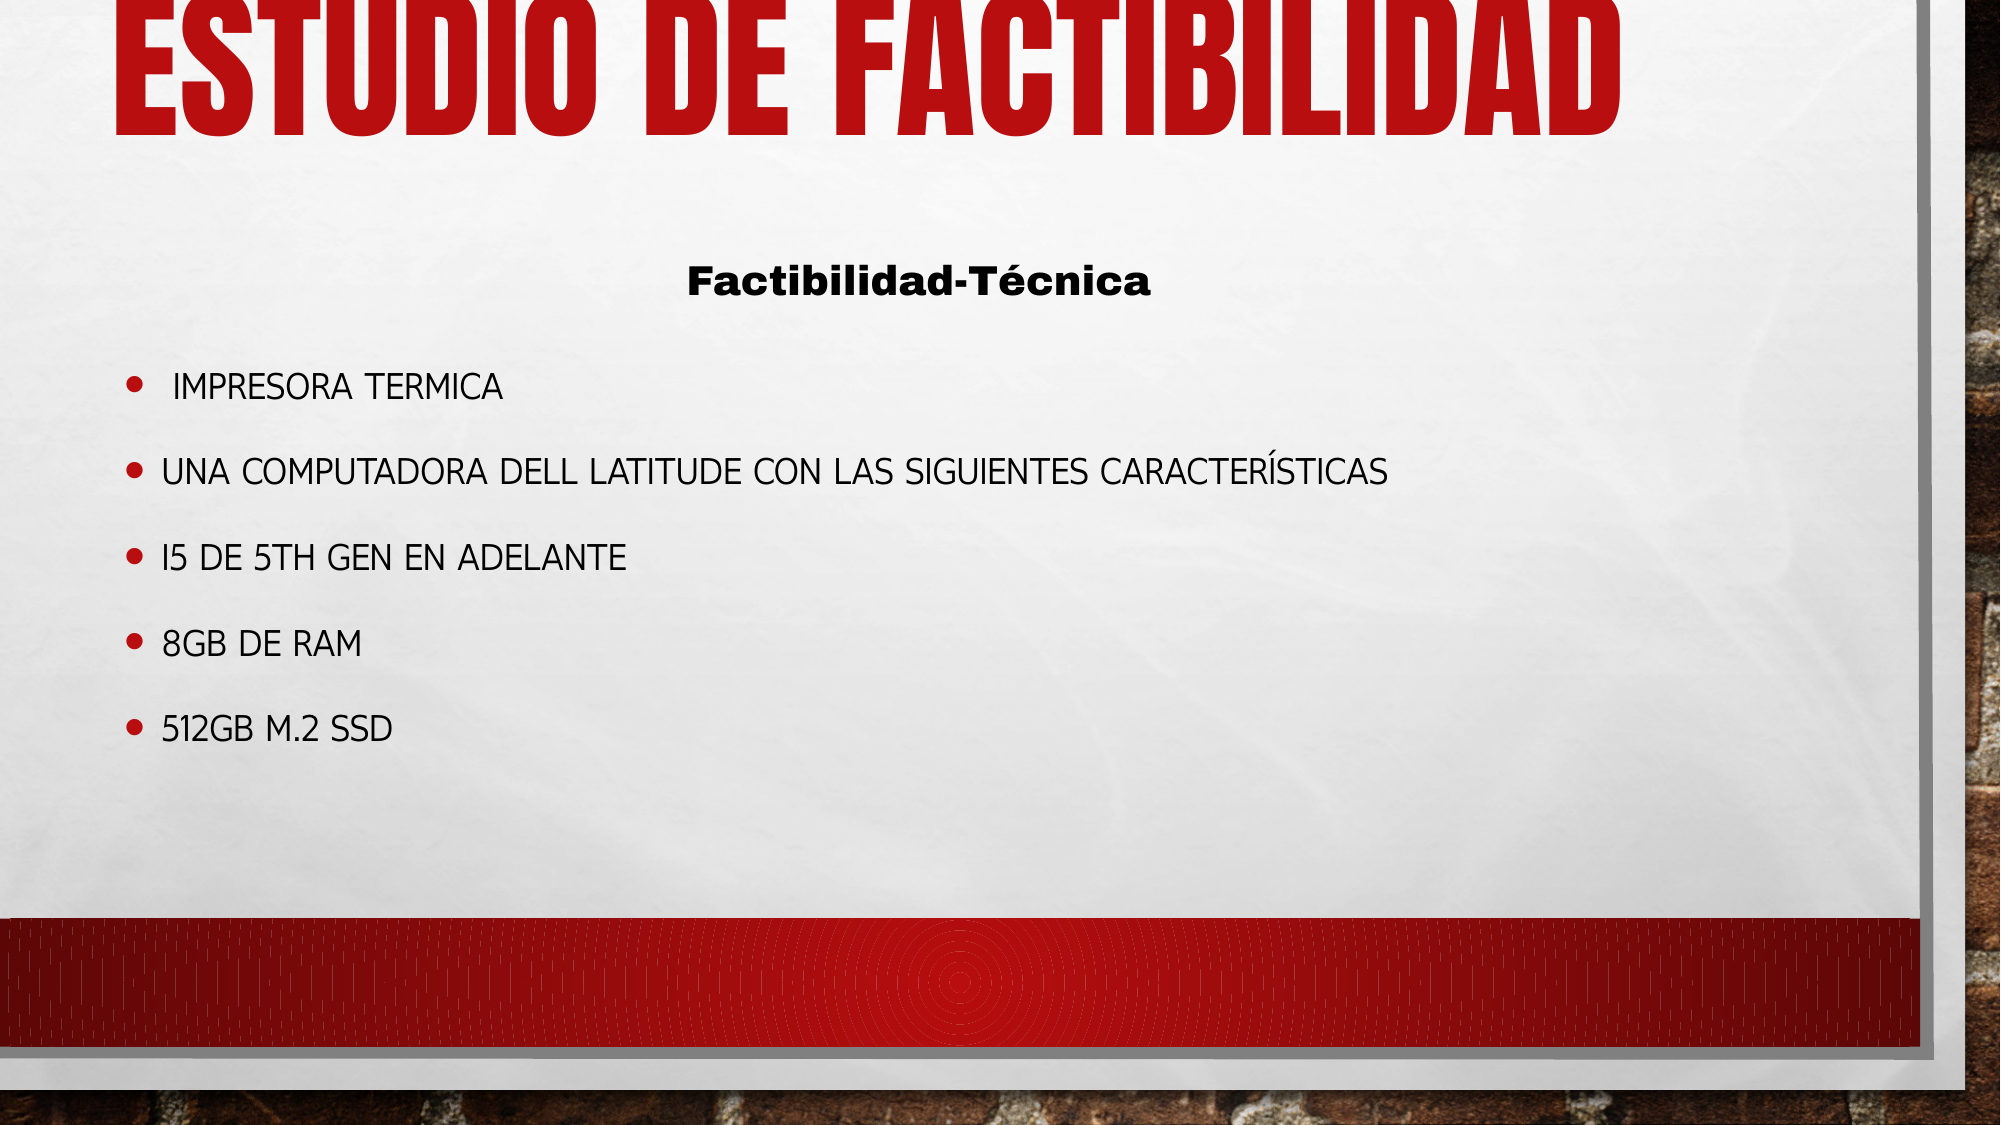

# Estudio de Factibilidad

Factibilidad-Técnica

 Impresora termica
Una computadora Dell latitude con las siguientes Características
I5 de 5th gen en Adelante
8gb de ram
512gb M.2 ssd